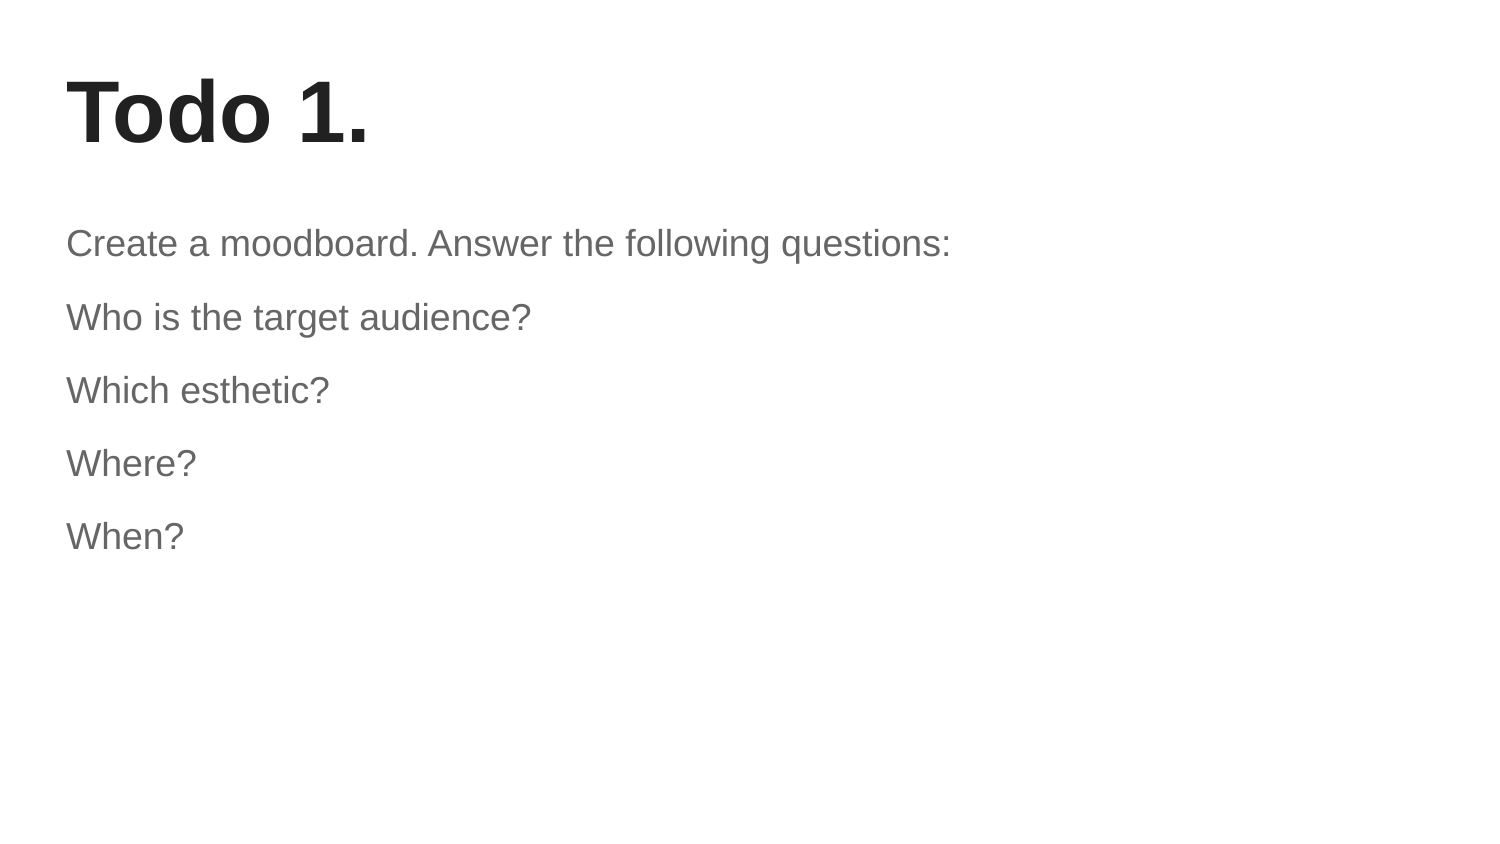

# Todo 1.
Create a moodboard. Answer the following questions:
Who is the target audience?
Which esthetic?
Where?
When?